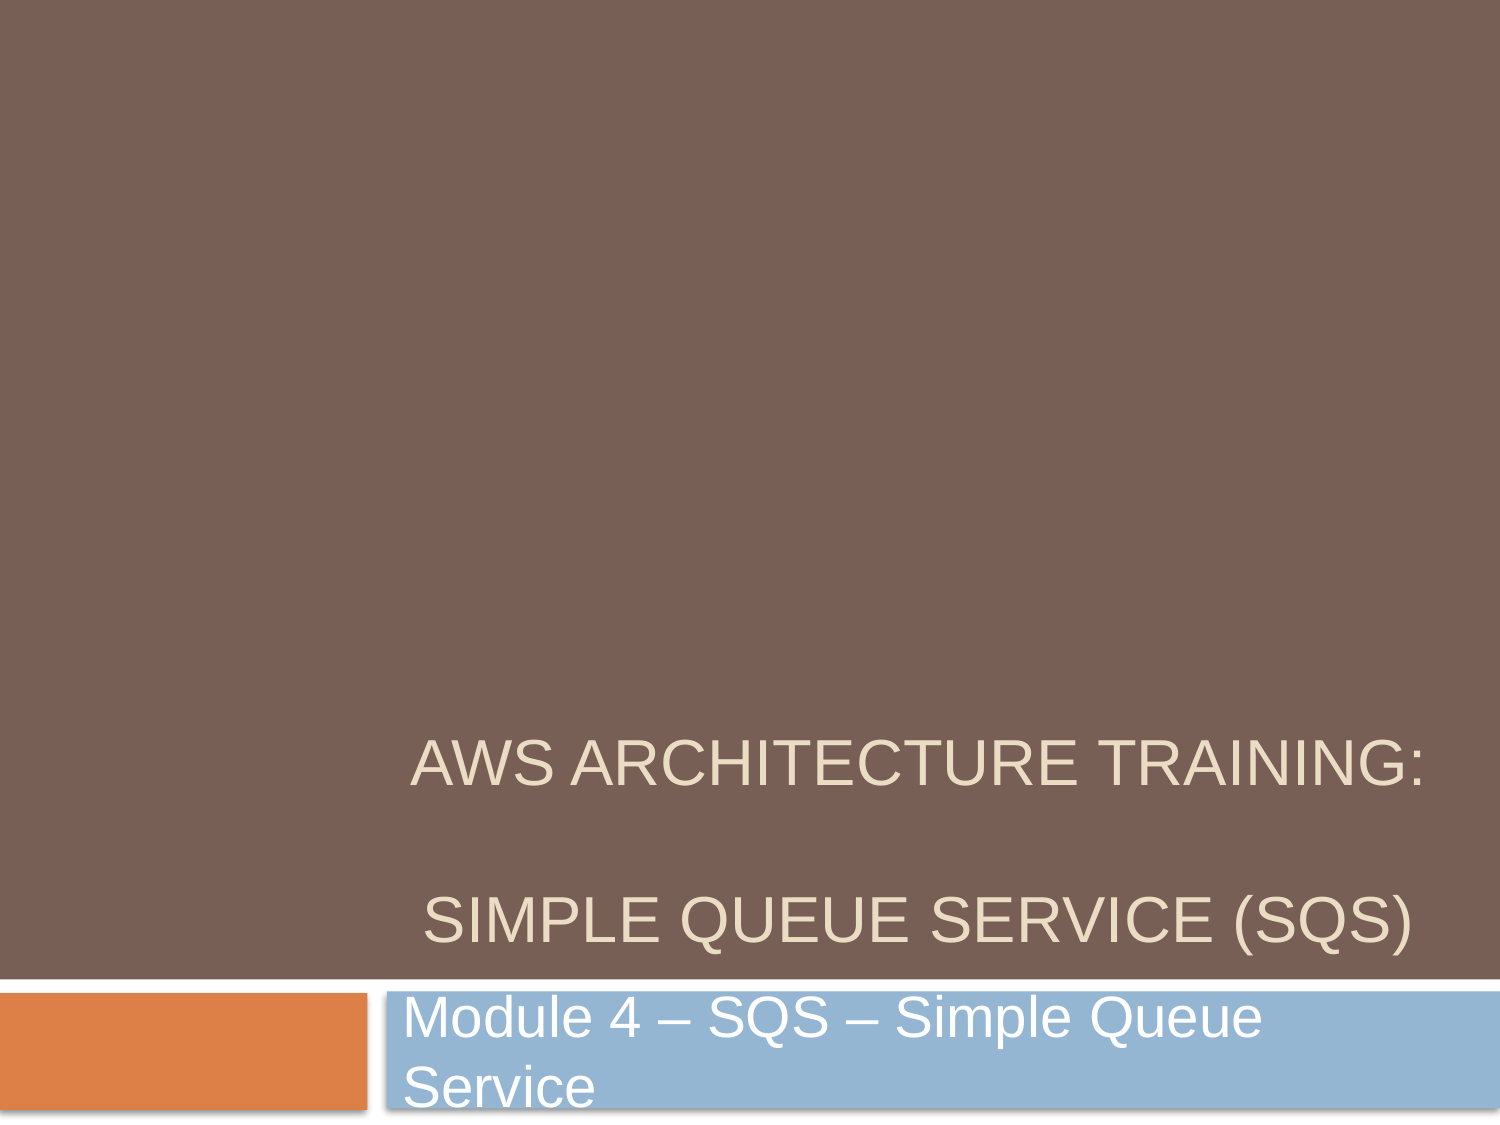

# AWS Architecture Training: Simple Queue Service (SQS)
Module 4 – SQS – Simple Queue Service